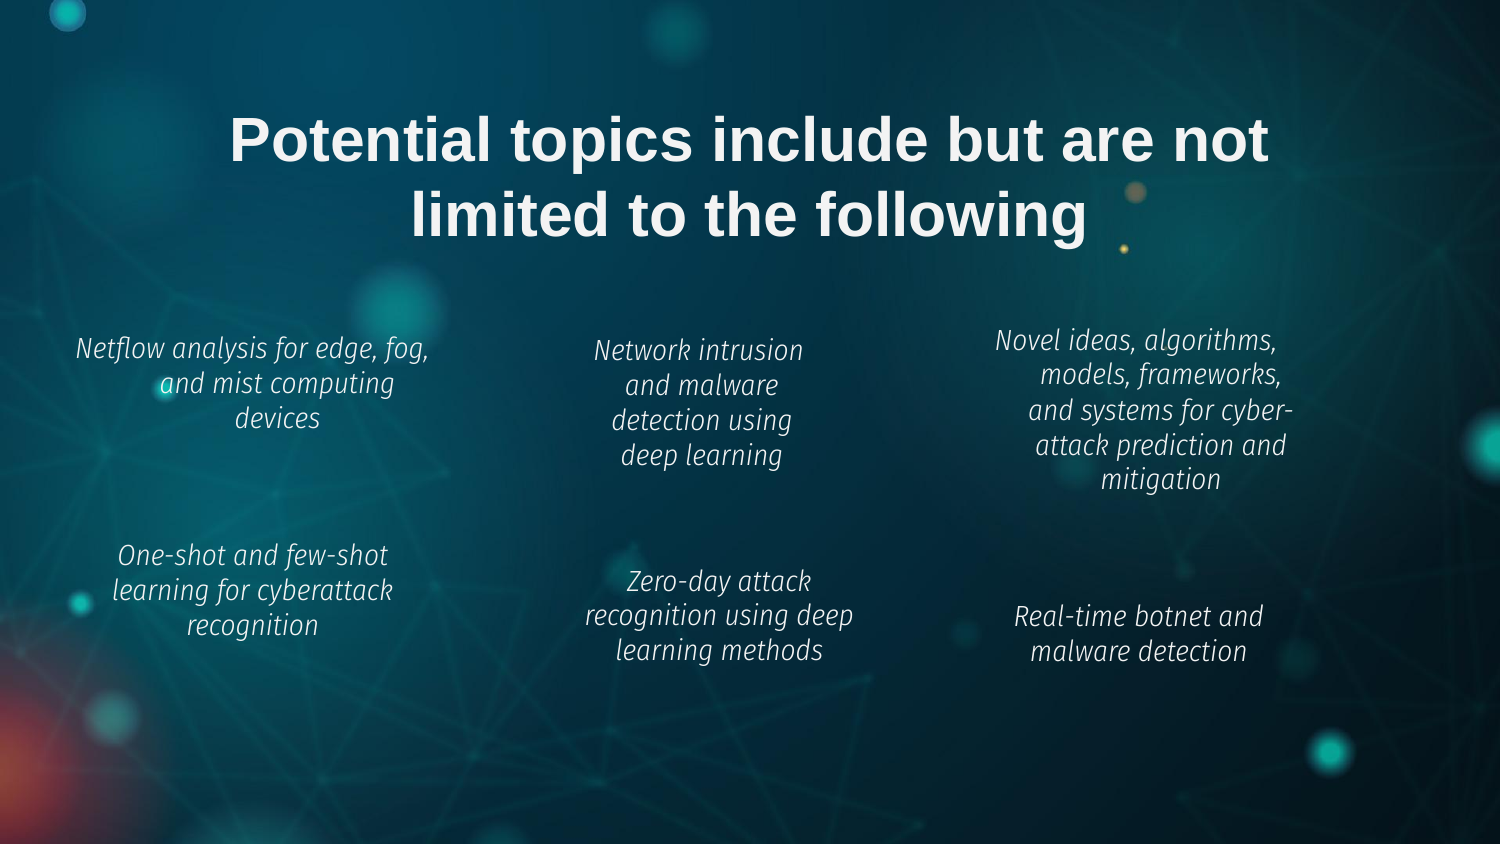

Potential topics include but are not limited to the following
Netflow analysis for edge, fog, and mist computing devices
      Network intrusion and malware detection using deep learning
Novel ideas, algorithms, models, frameworks, and systems for cyber-attack prediction and mitigation
One-shot and few-shot learning for cyberattack recognition
Zero-day attack recognition using deep learning methods
Real-time botnet and malware detection